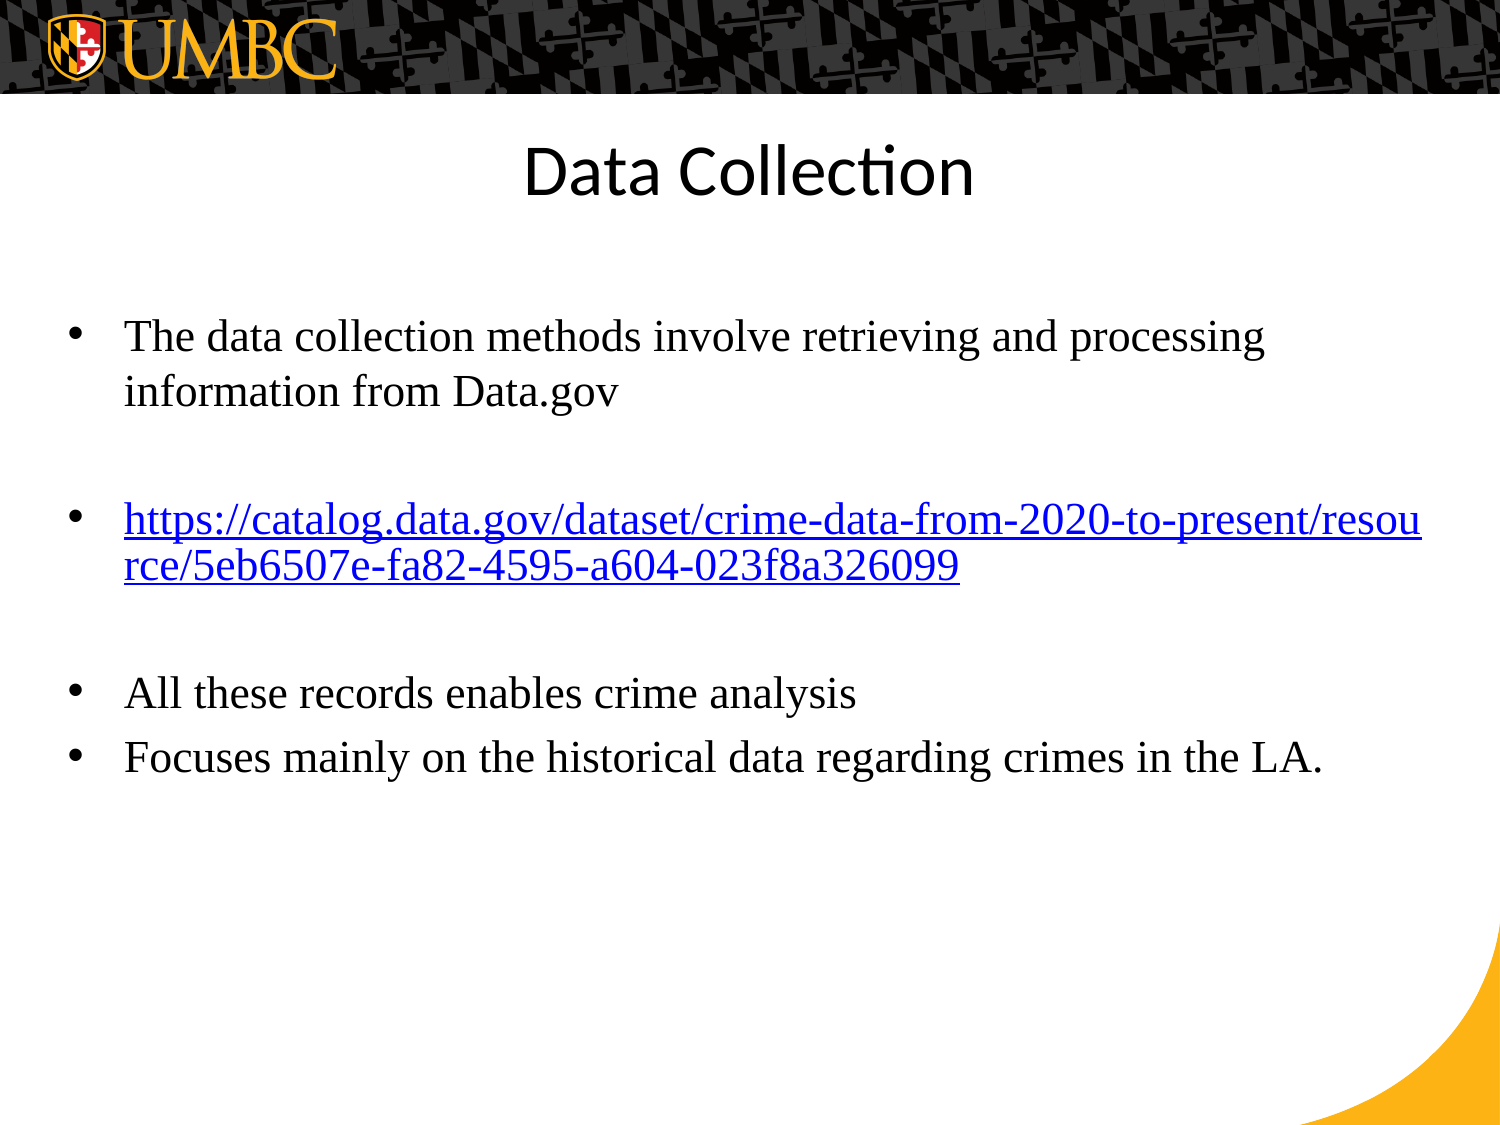

# Data Collection
The data collection methods involve retrieving and processing information from Data.gov

https://catalog.data.gov/dataset/crime-data-from-2020-to-present/resource/5eb6507e-fa82-4595-a604-023f8a326099

All these records enables crime analysis
Focuses mainly on the historical data regarding crimes in the LA.